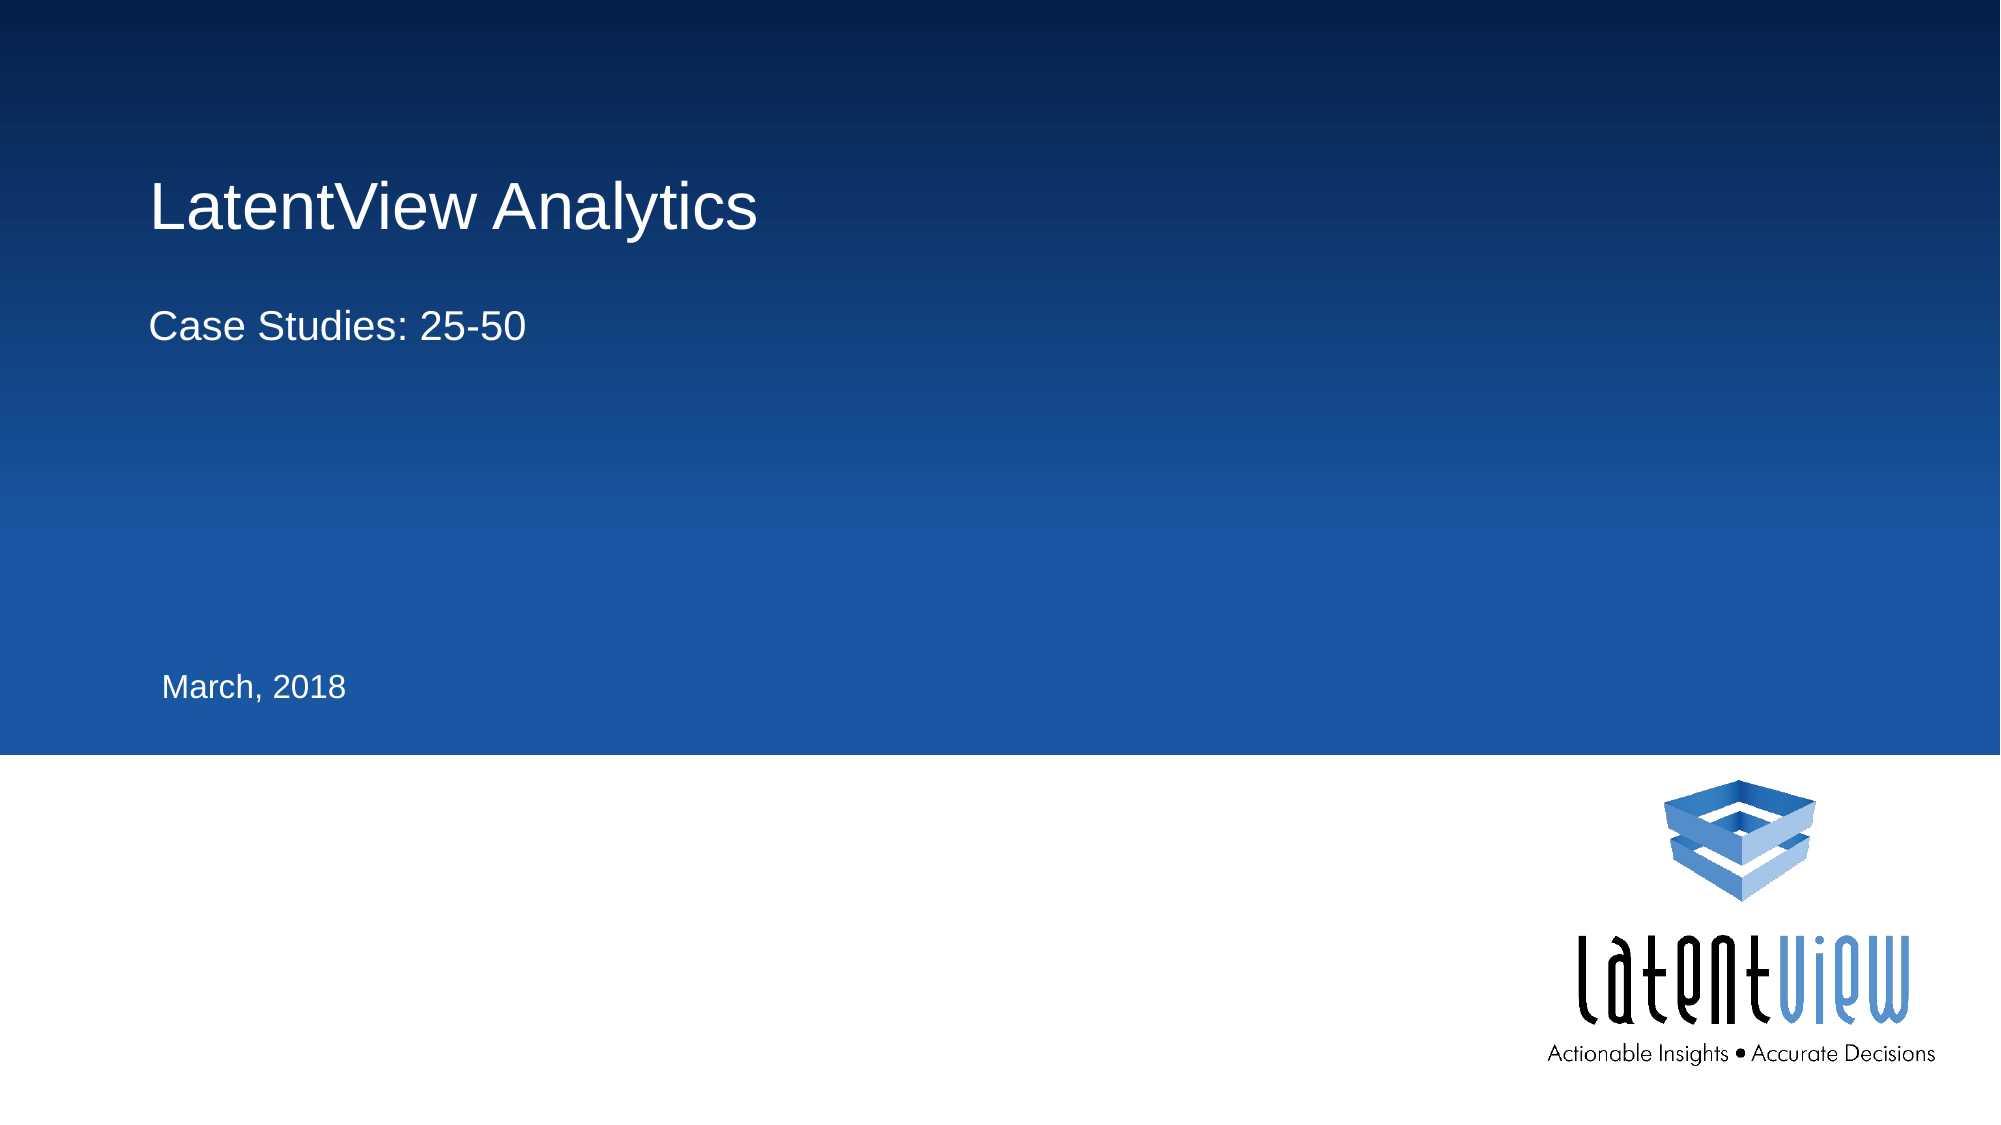

# LatentView Analytics
Case Studies: 25-50
March, 2018